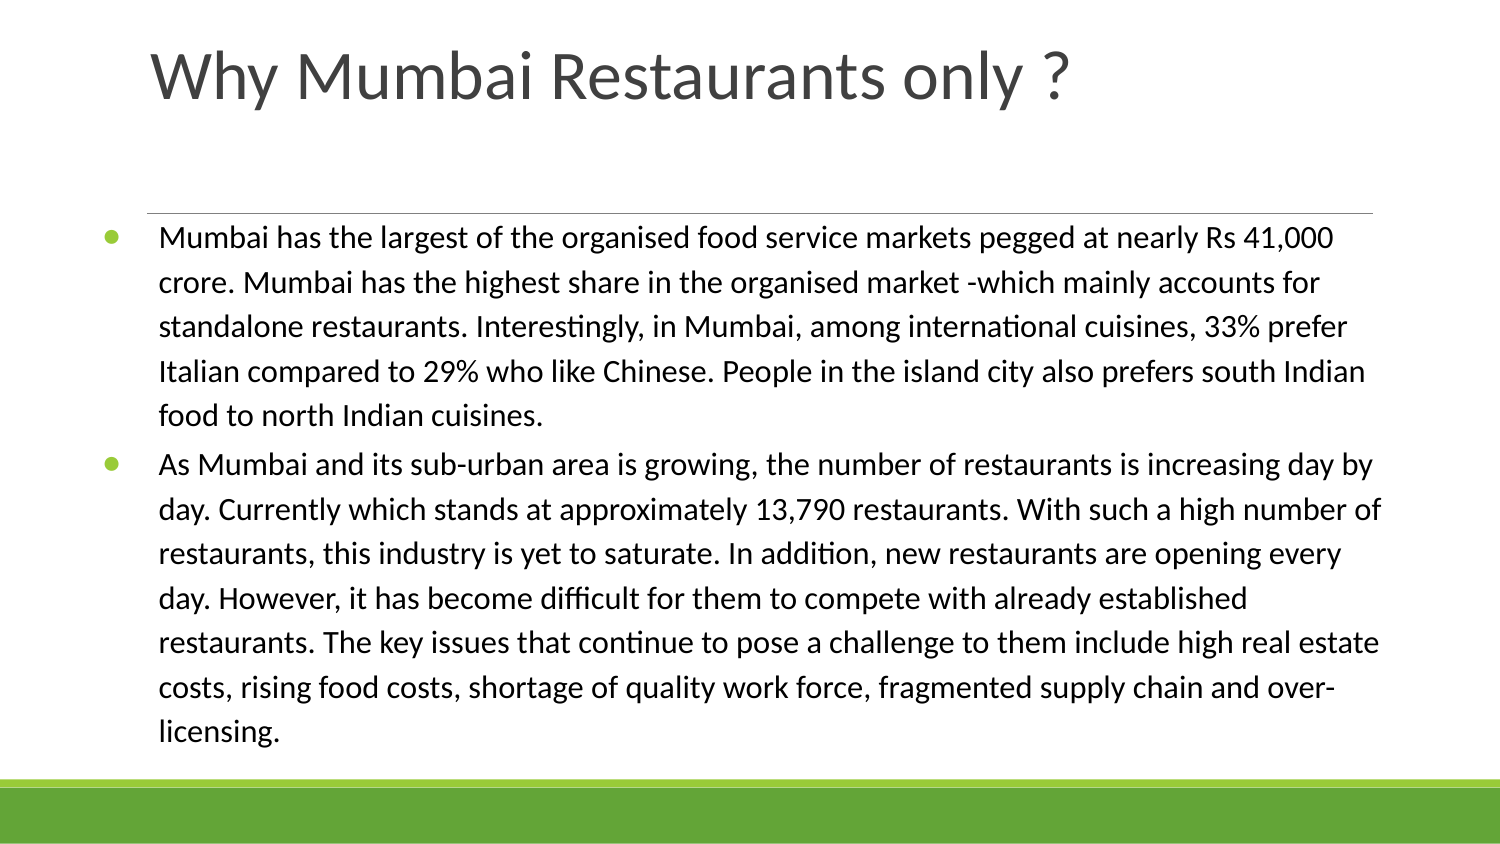

# Why Mumbai Restaurants only ?

Mumbai has the largest of the organised food service markets pegged at nearly Rs 41,000 crore. Mumbai has the highest share in the organised market -which mainly accounts for standalone restaurants. Interestingly, in Mumbai, among international cuisines, 33% prefer Italian compared to 29% who like Chinese. People in the island city also prefers south Indian food to north Indian cuisines.
As Mumbai and its sub-urban area is growing, the number of restaurants is increasing day by day. Currently which stands at approximately 13,790 restaurants. With such a high number of restaurants, this industry is yet to saturate. In addition, new restaurants are opening every day. However, it has become difficult for them to compete with already established restaurants. The key issues that continue to pose a challenge to them include high real estate costs, rising food costs, shortage of quality work force, fragmented supply chain and over-licensing.